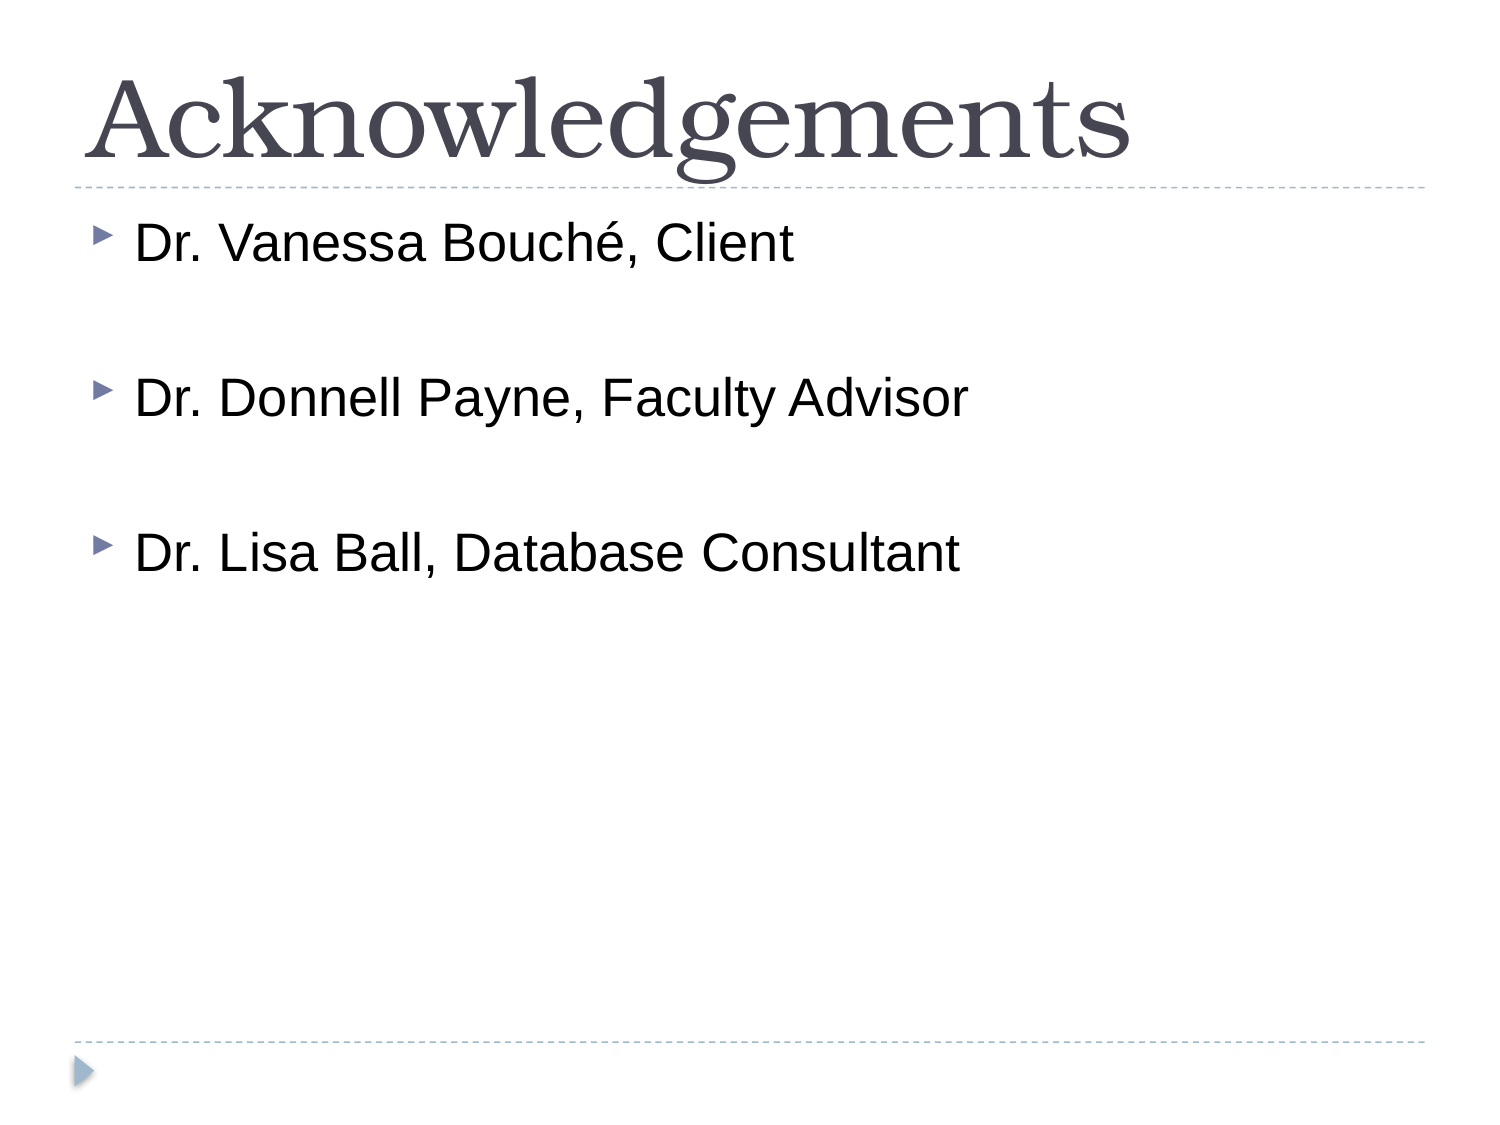

# Acknowledgements
Dr. Vanessa Bouché, Client

Dr. Donnell Payne, Faculty Advisor

Dr. Lisa Ball, Database Consultant